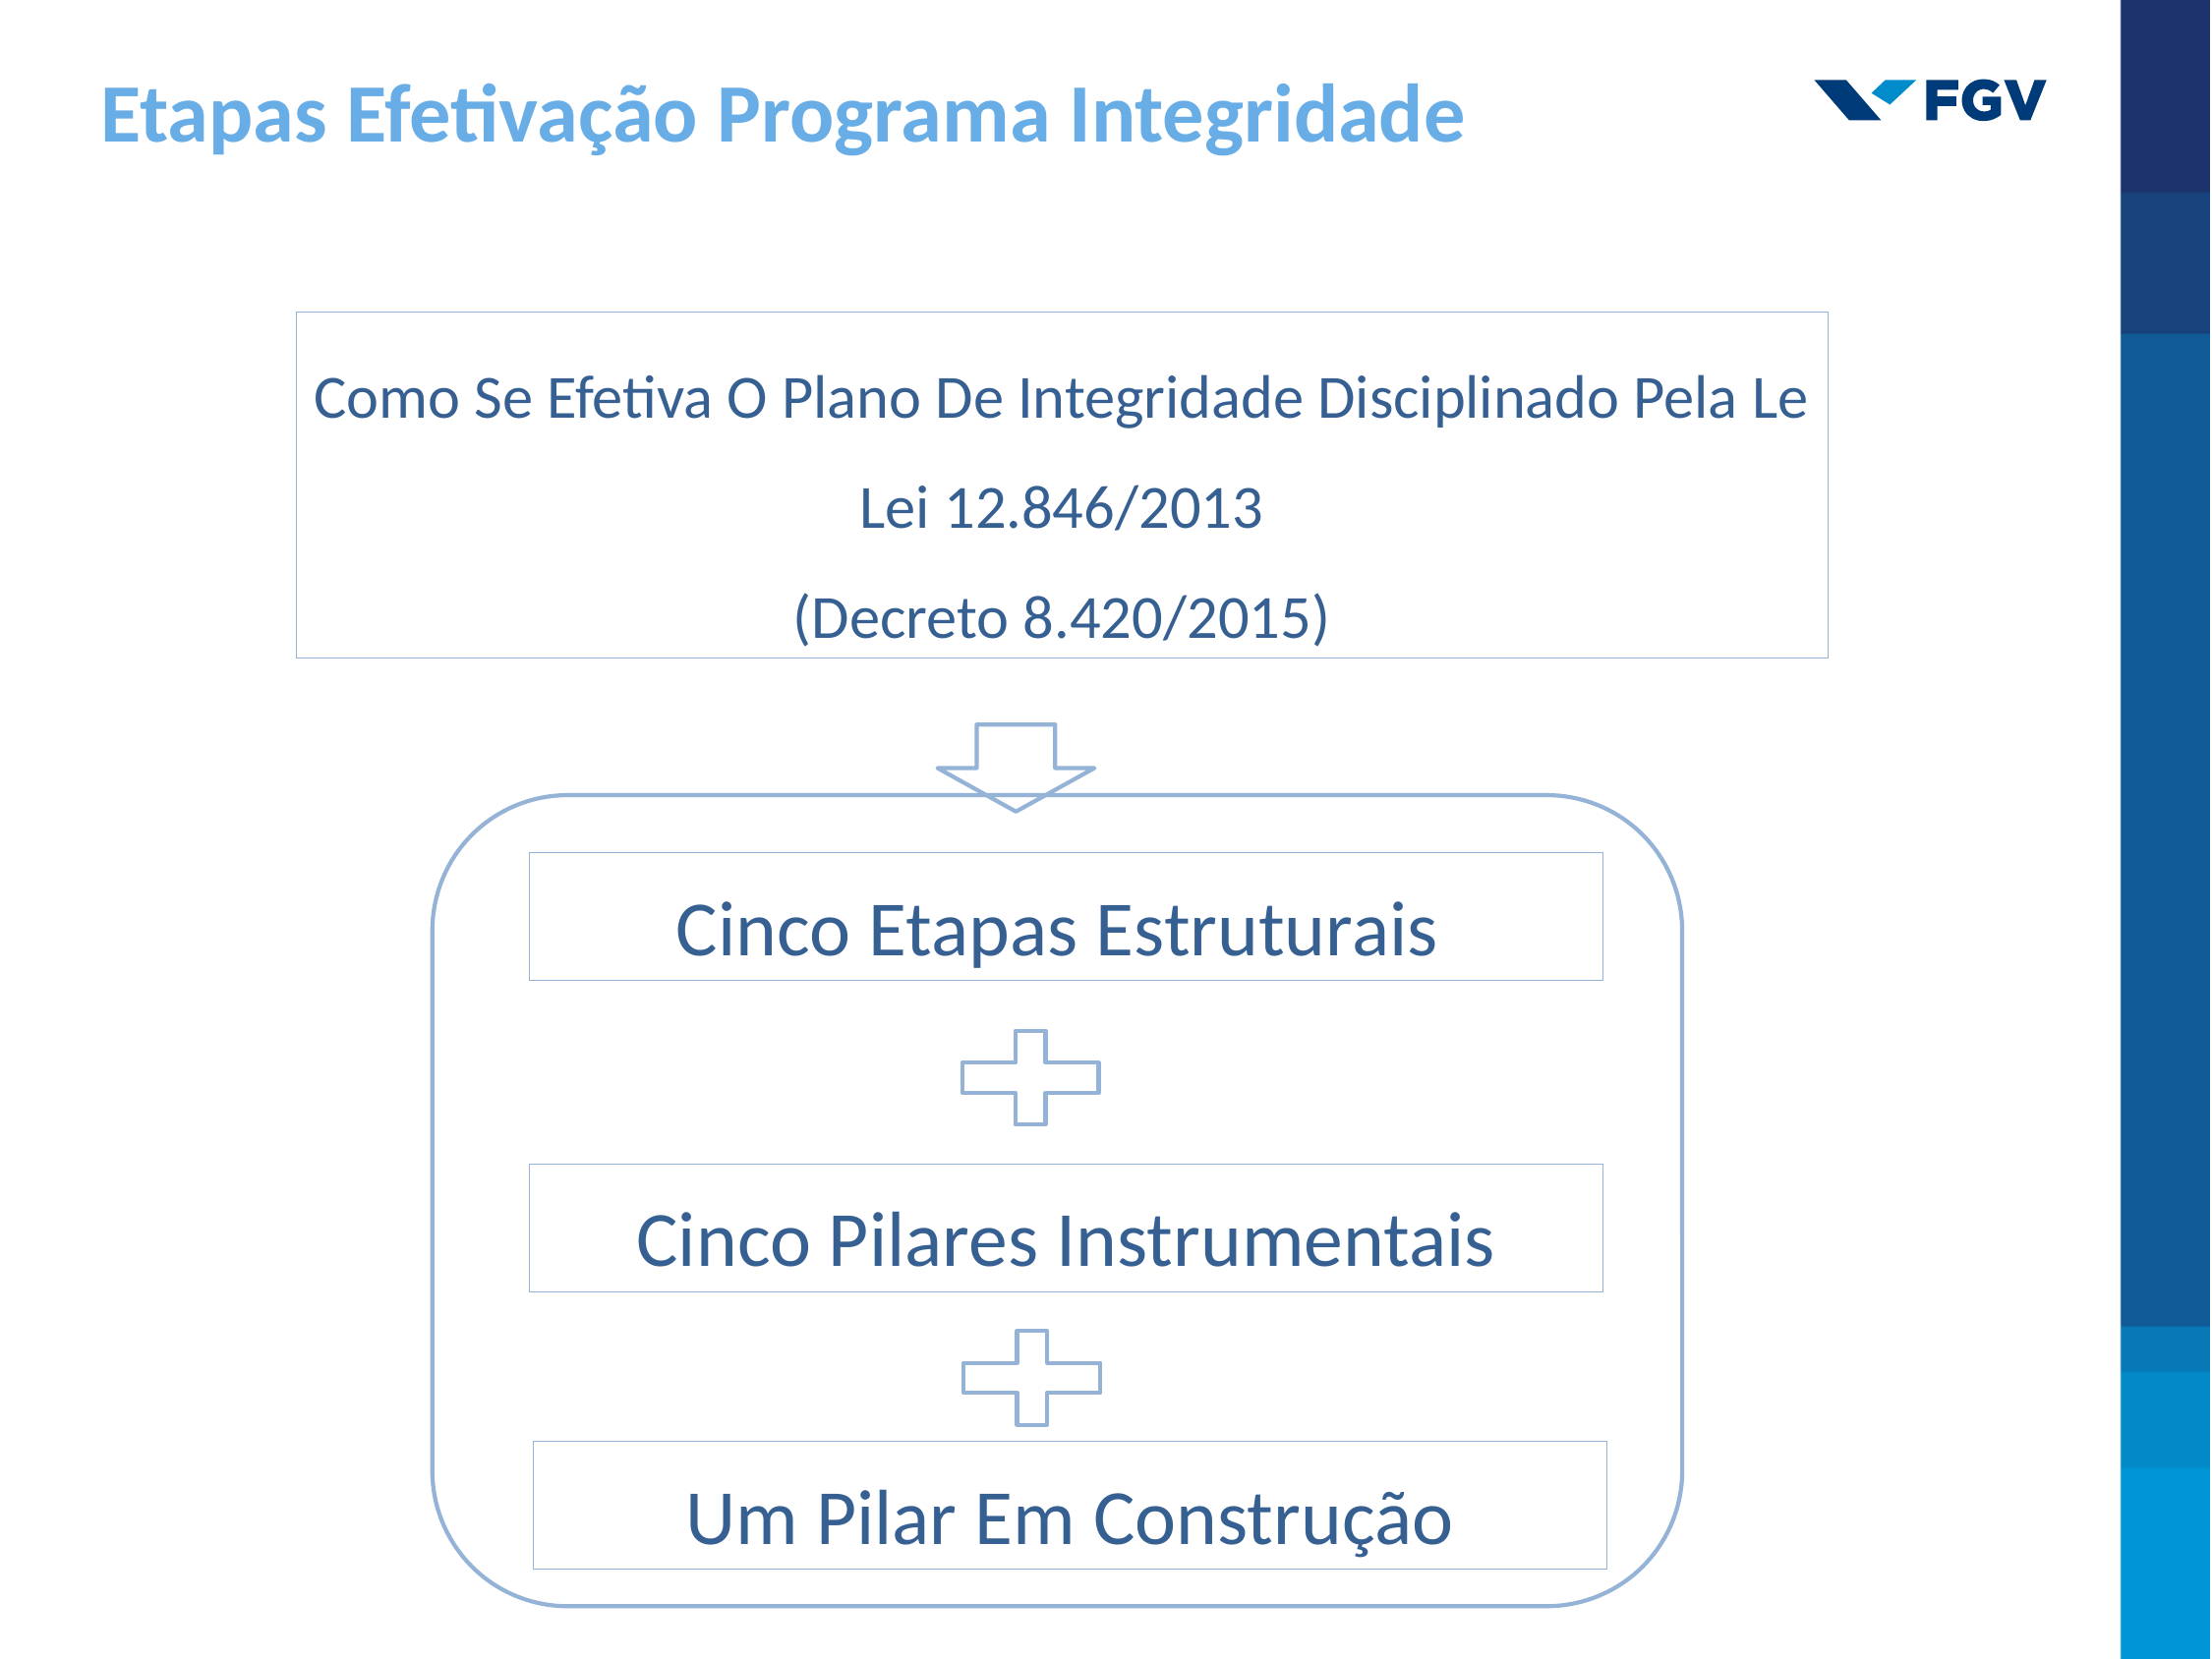

Etapas Efetivação Programa Integridade
Como Se Efetiva O Plano De Integridade Disciplinado Pela Le Lei 12.846/2013
(Decreto 8.420/2015)

Cinco Etapas Estruturais

Cinco Pilares Instrumentais

Um Pilar Em Construção